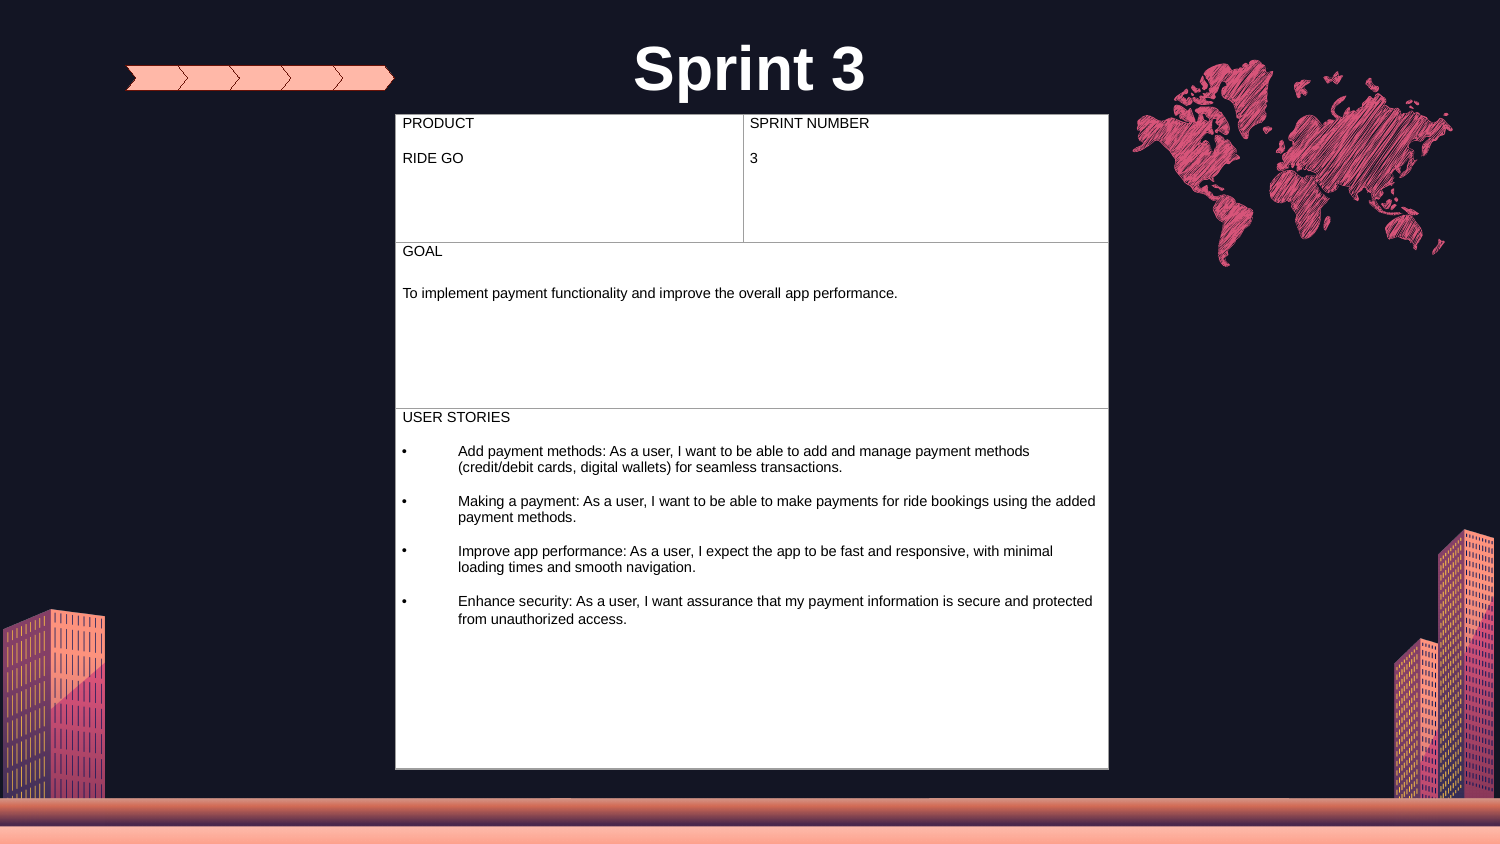

# Sprint 3

| PRODUCT RIDE GO | SPRINT NUMBER 3 |
| --- | --- |
| GOAL To implement payment functionality and improve the overall app performance. |  |
| USER STORIES Add payment methods: As a user, I want to be able to add and manage payment methods (credit/debit cards, digital wallets) for seamless transactions. Making a payment: As a user, I want to be able to make payments for ride bookings using the added payment methods. Improve app performance: As a user, I expect the app to be fast and responsive, with minimal loading times and smooth navigation. Enhance security: As a user, I want assurance that my payment information is secure and protected from unauthorized access. |  |